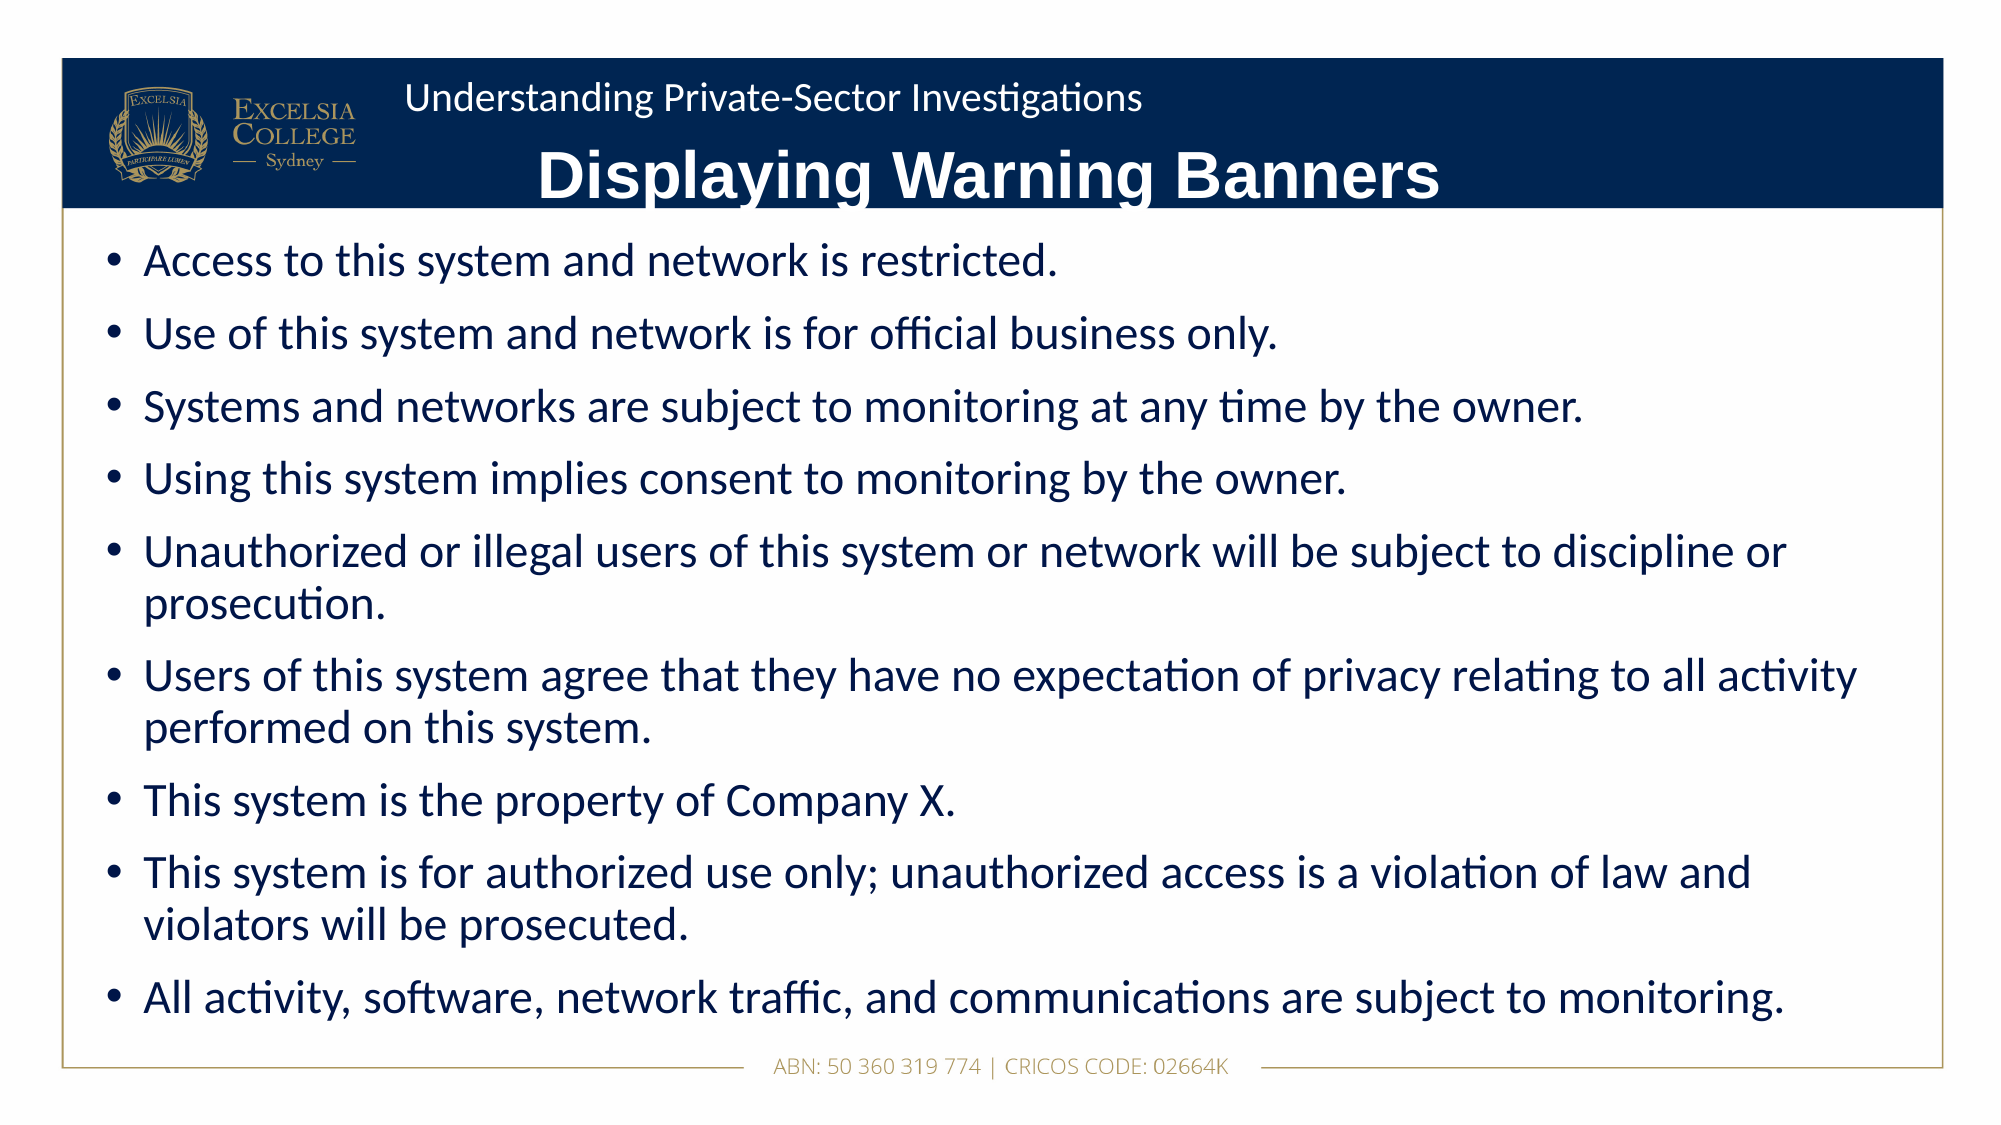

# Understanding Private-Sector Investigations
Displaying Warning Banners
Access to this system and network is restricted.
Use of this system and network is for official business only.
Systems and networks are subject to monitoring at any time by the owner.
Using this system implies consent to monitoring by the owner.
Unauthorized or illegal users of this system or network will be subject to discipline or prosecution.
Users of this system agree that they have no expectation of privacy relating to all activity performed on this system.
This system is the property of Company X.
This system is for authorized use only; unauthorized access is a violation of law and violators will be prosecuted.
All activity, software, network traffic, and communications are subject to monitoring.